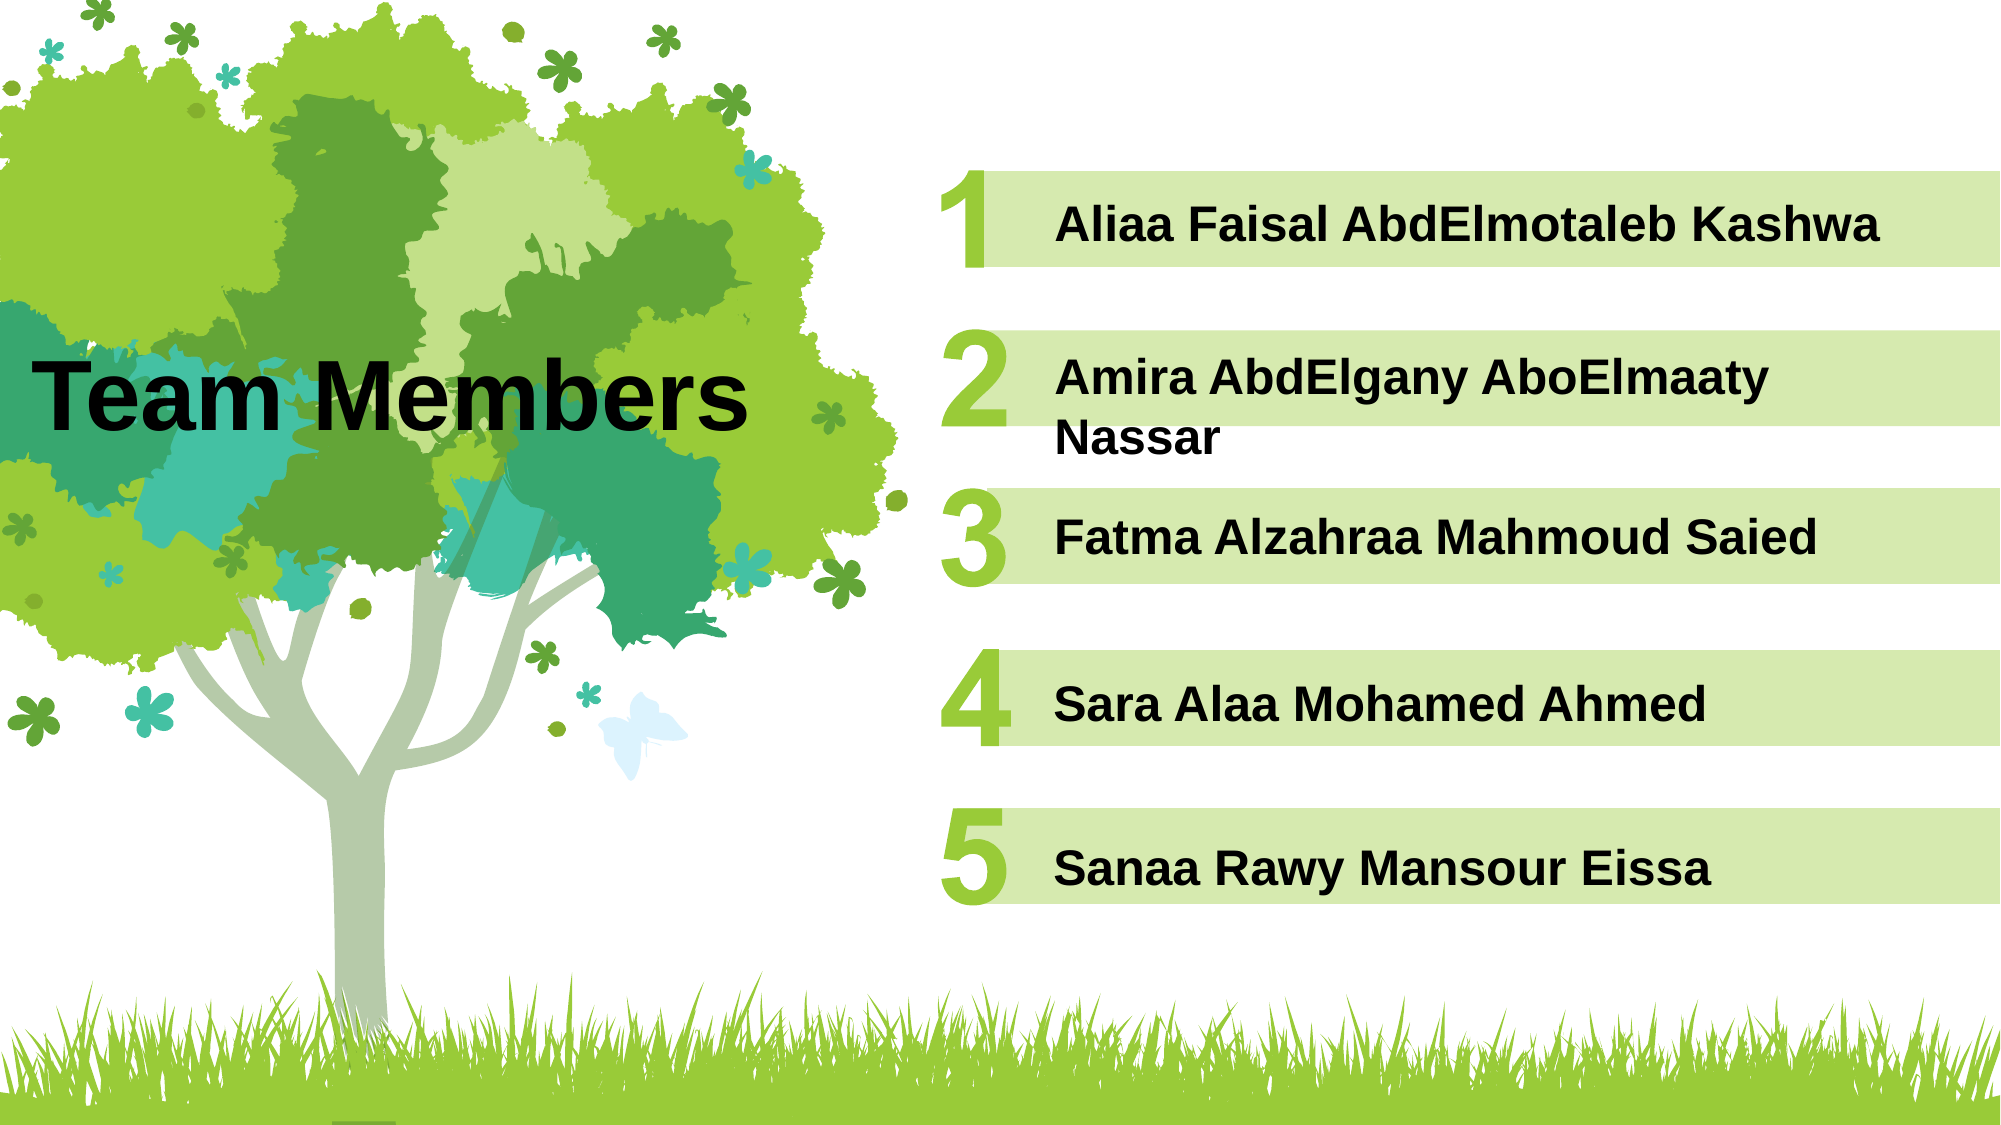

Aliaa Faisal AbdElmotaleb Kashwa

Team Members

Amira AbdElgany AboElmaaty Nassar

Fatma Alzahraa Mahmoud Saied

Sara Alaa Mohamed Ahmed

Sanaa Rawy Mansour Eissa